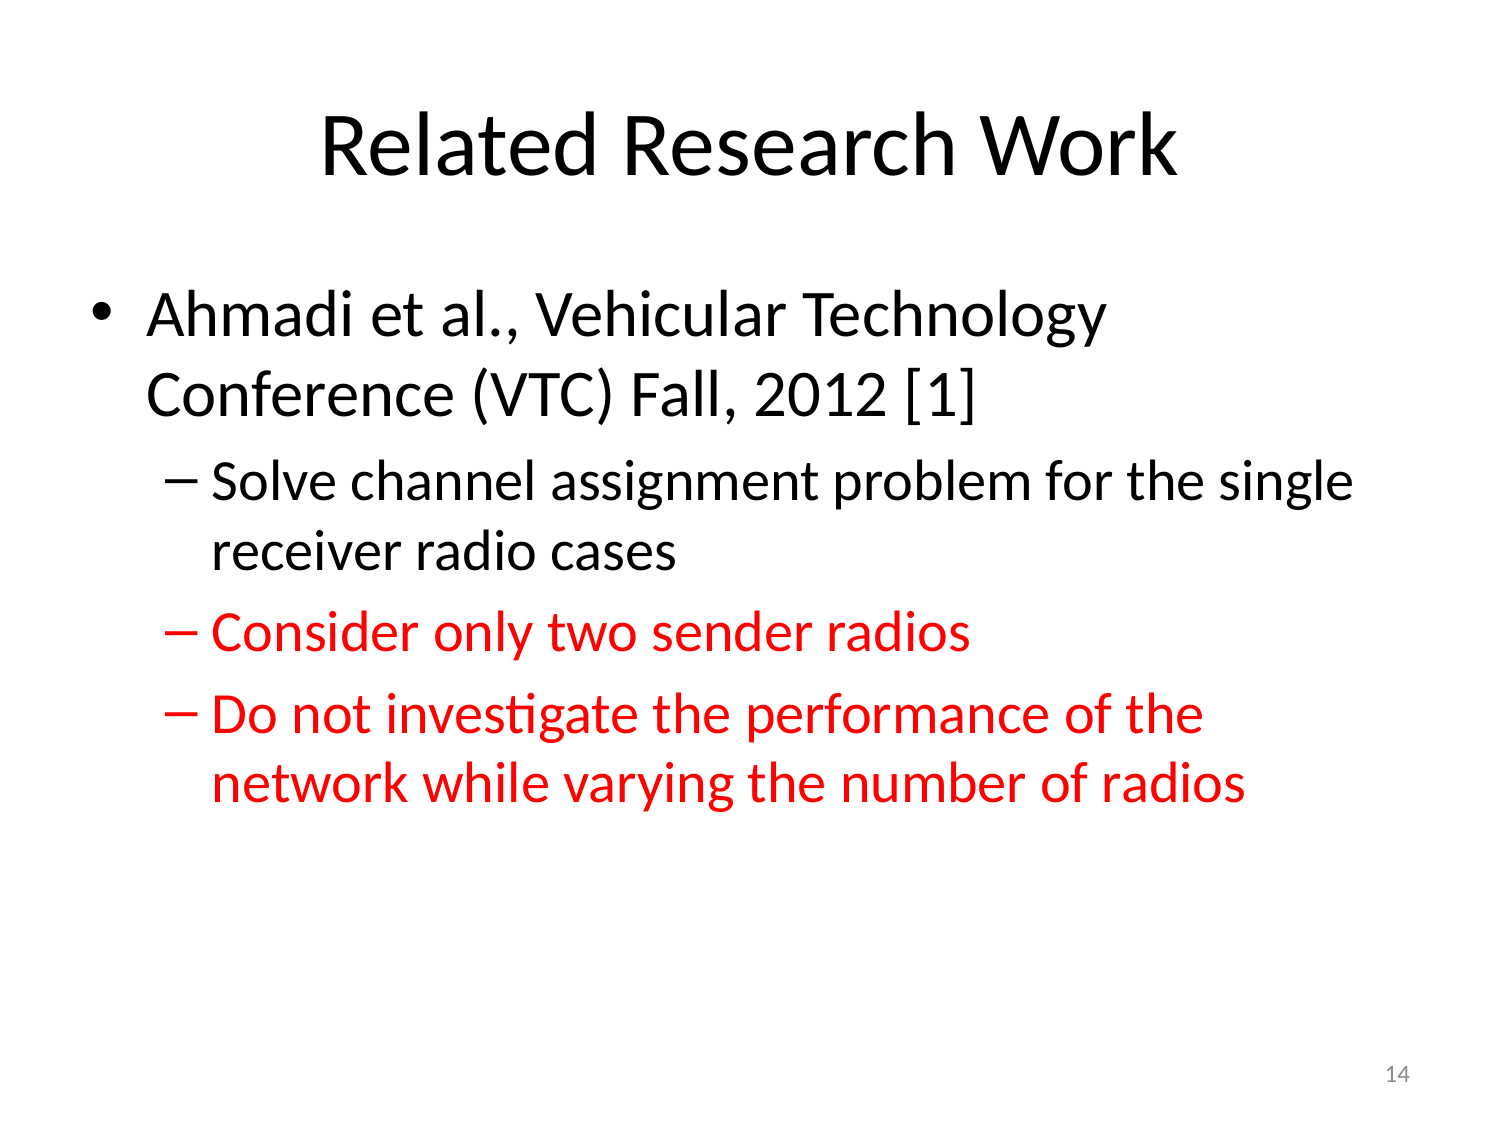

# Related Research Work
Ahmadi et al., Vehicular Technology Conference (VTC) Fall, 2012 [1]
Solve channel assignment problem for the single receiver radio cases
Consider only two sender radios
Do not investigate the performance of the network while varying the number of radios
14